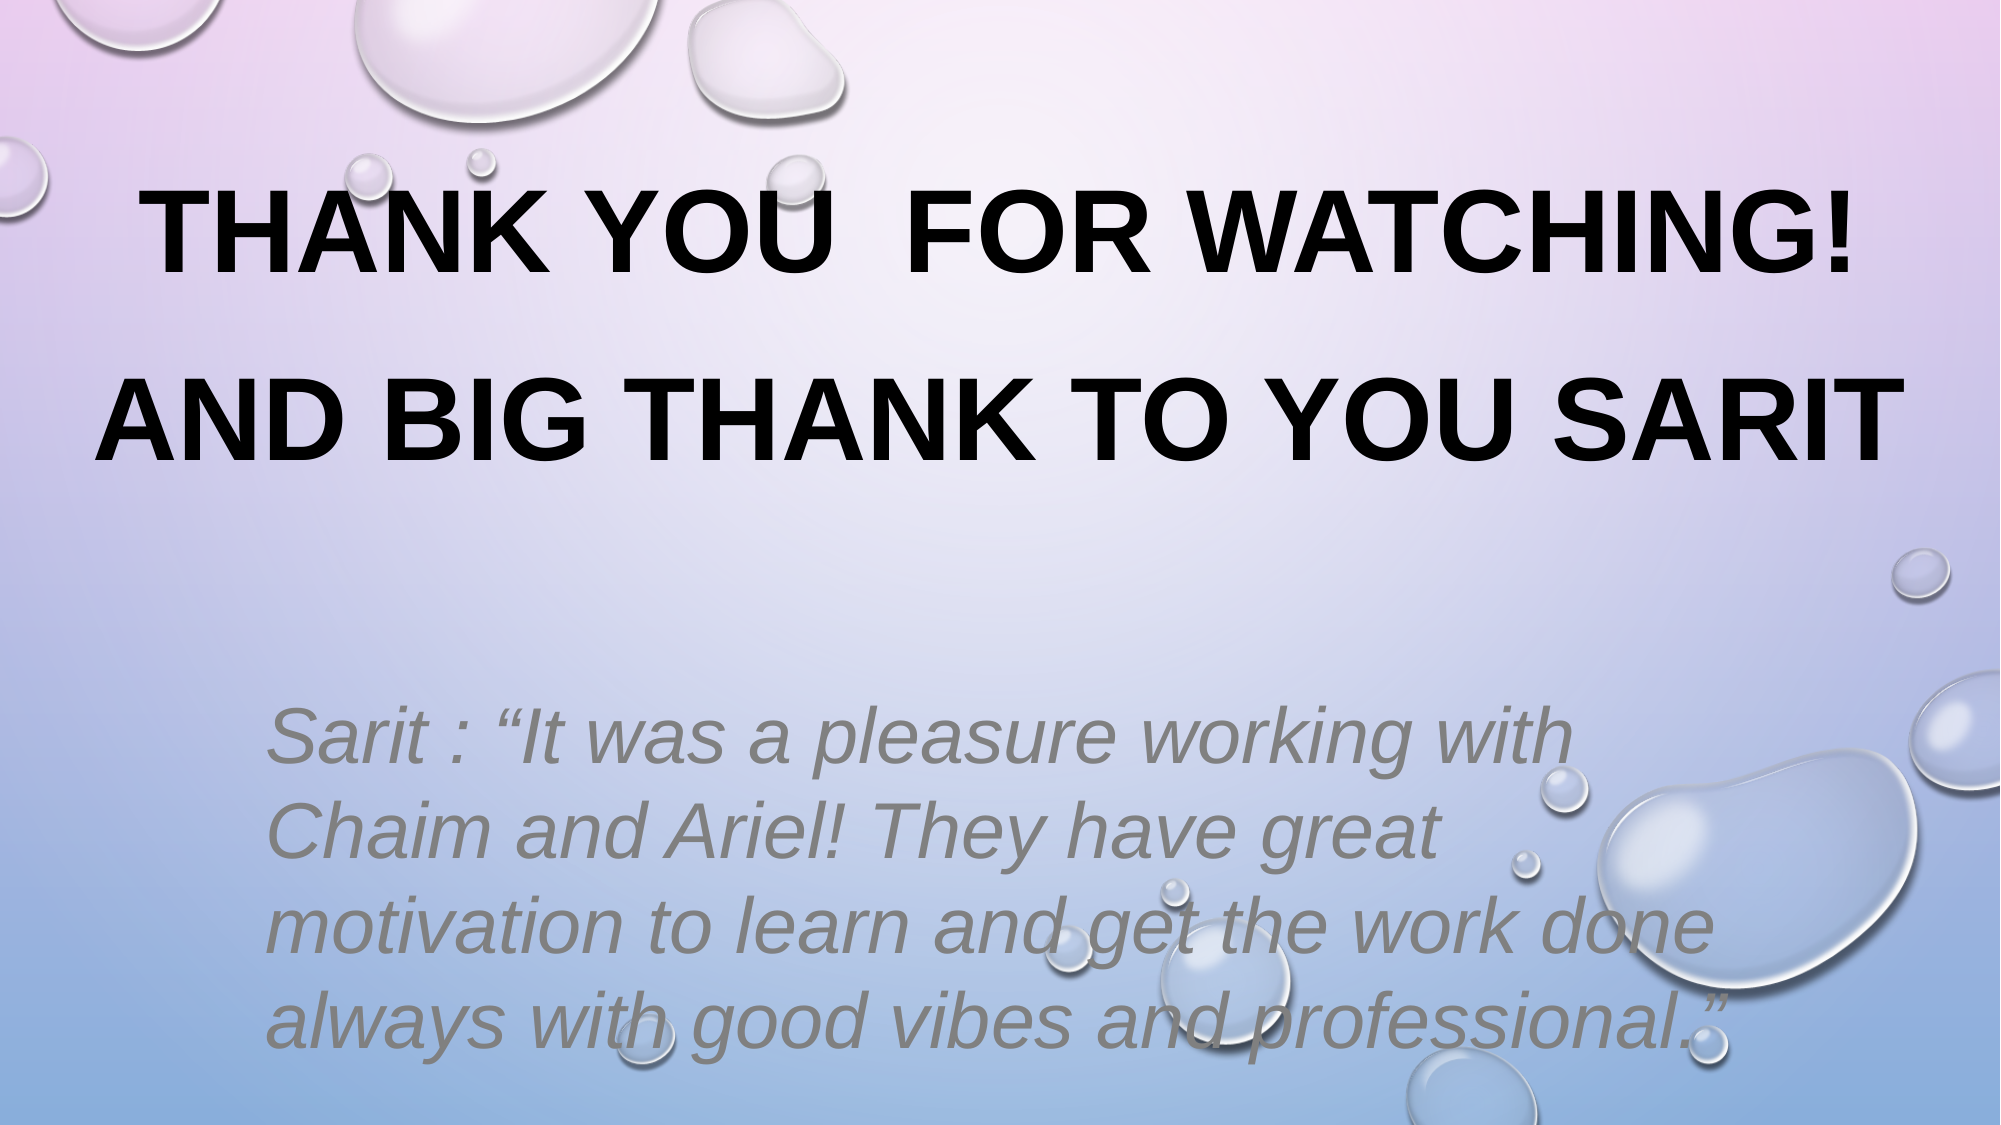

THANK you  FOR WATCHING!
And big thank to you Sarit

Sarit : “It was a pleasure working with Chaim and Ariel! They have great motivation to learn and get the work done always with good vibes and professional.”